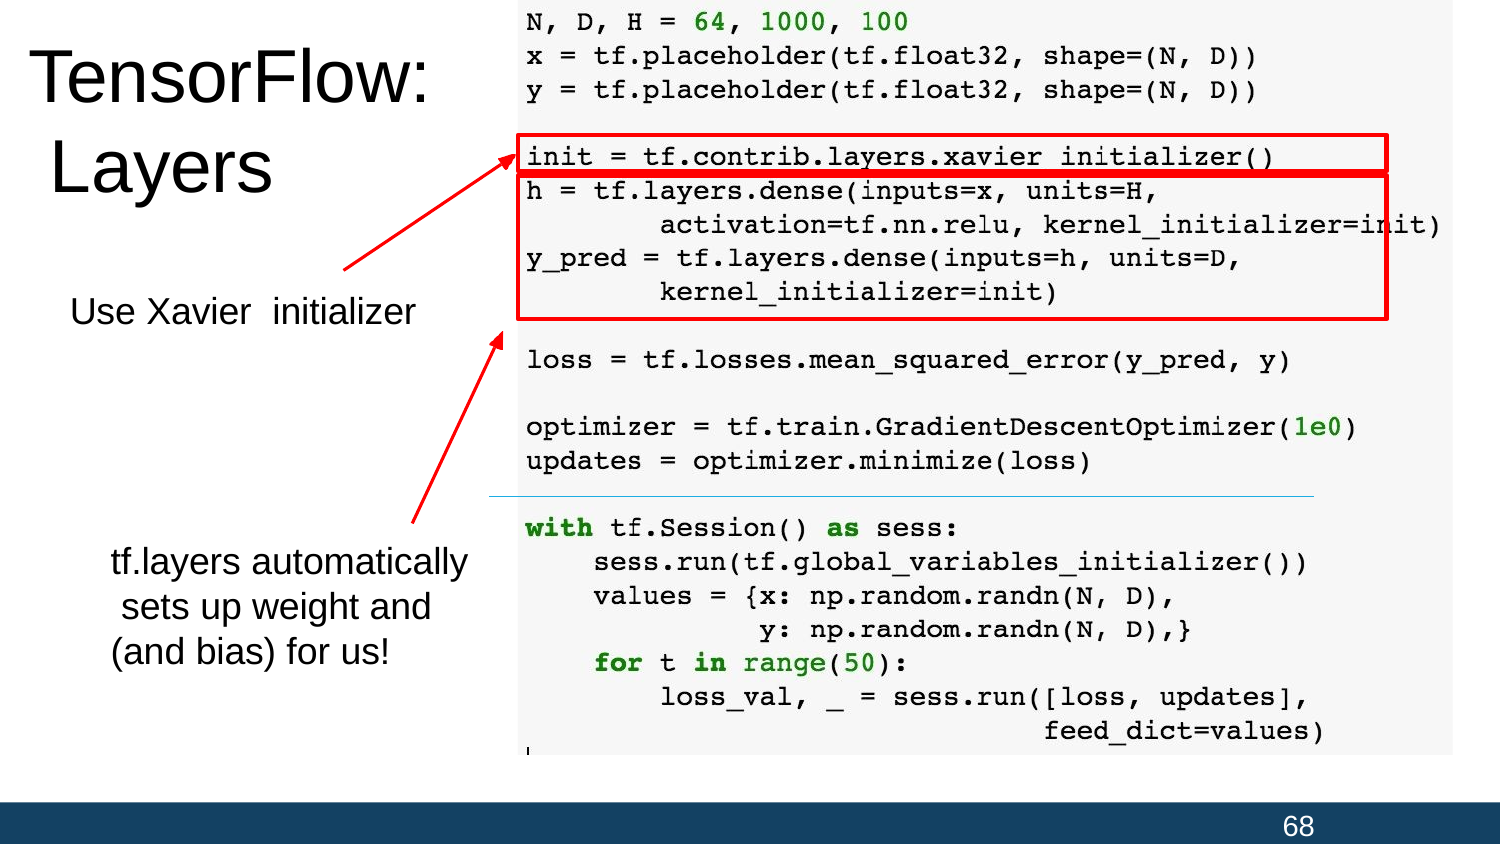

# TensorFlow:  Layers

Use Xavier  initializer
tf.layers automatically  sets up weight and  (and bias) for us!